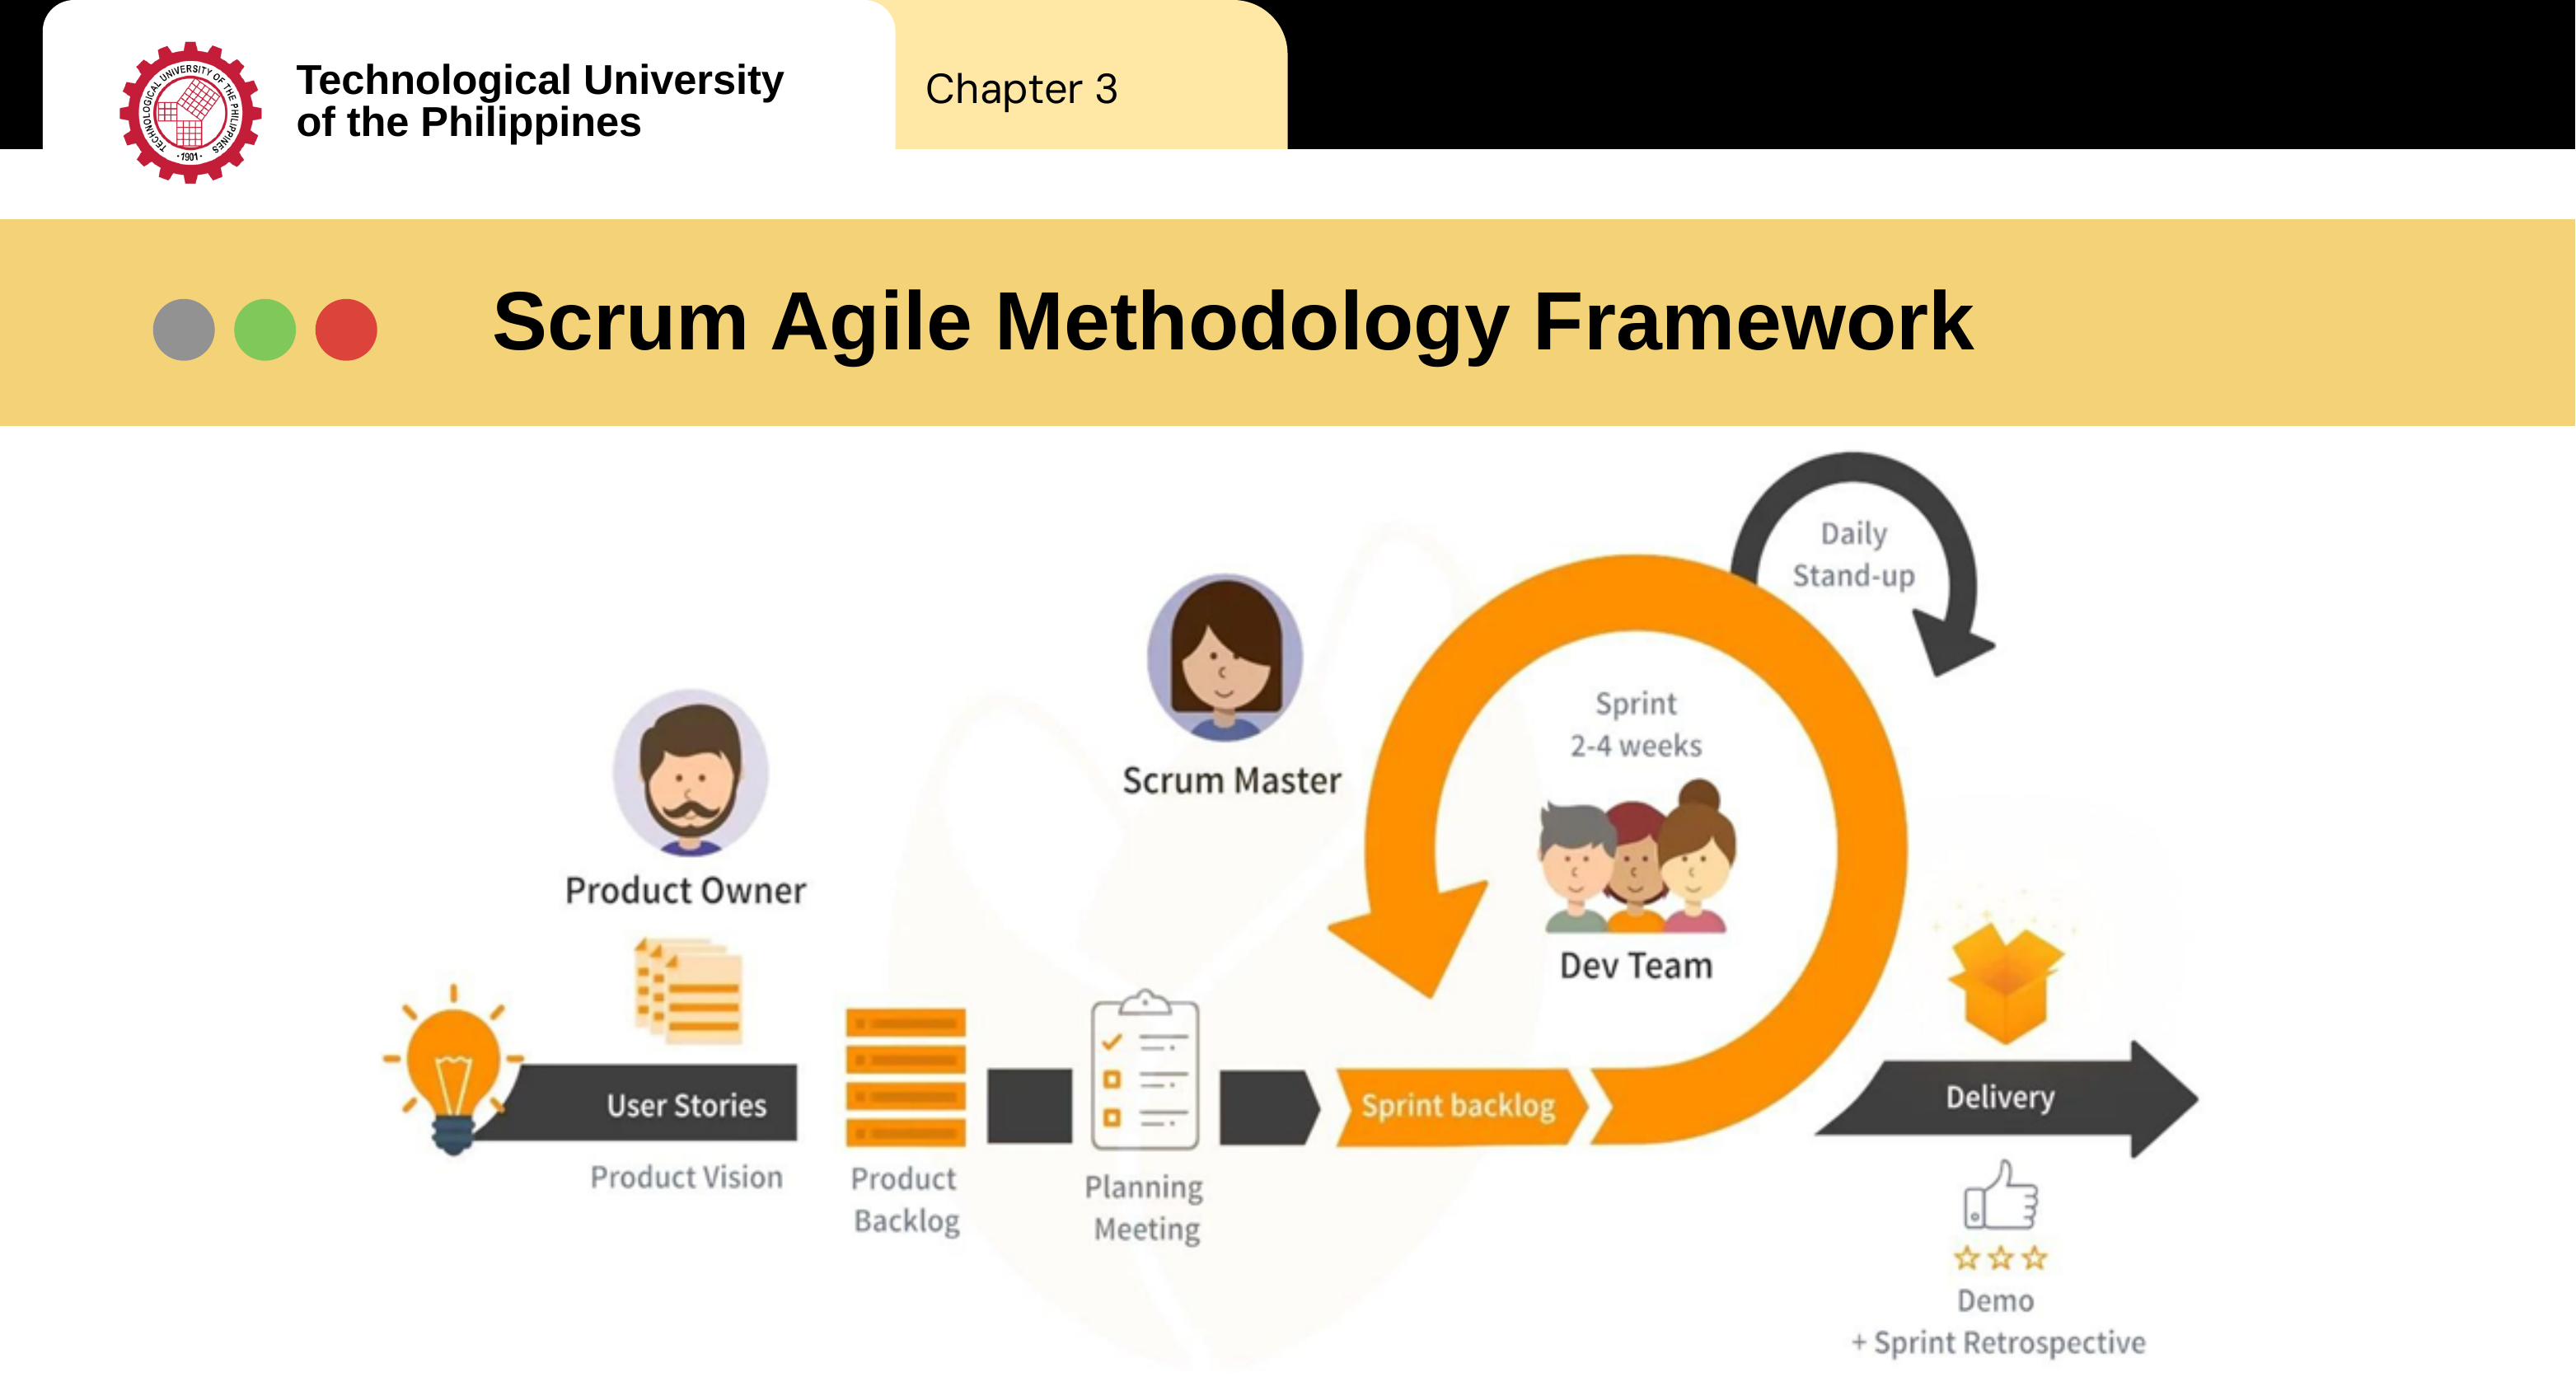

Technological University of the Philippines
Chapter 3

Scrum Agile Methodology Framework